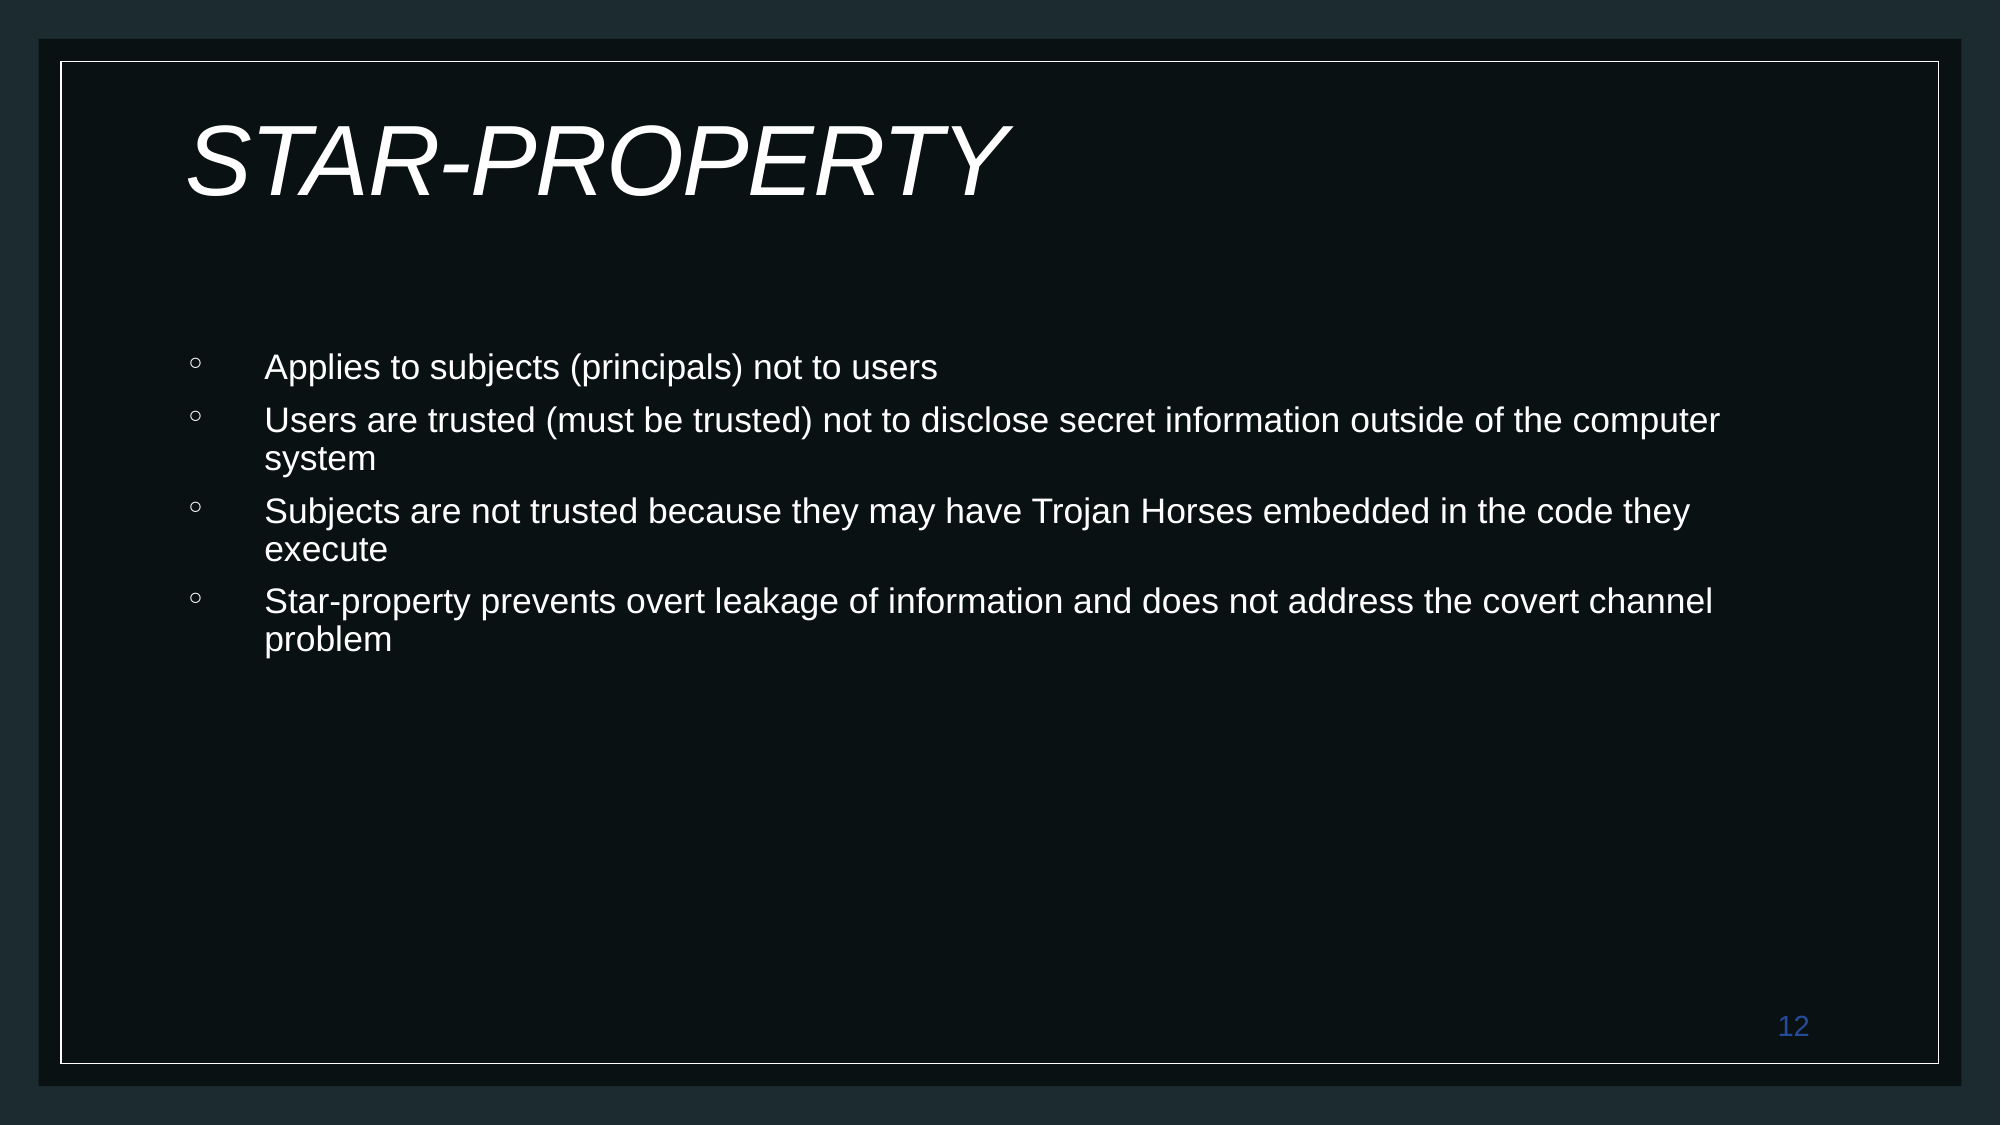

# STAR-PROPERTY
Applies to subjects (principals) not to users
Users are trusted (must be trusted) not to disclose secret information outside of the computer system
Subjects are not trusted because they may have Trojan Horses embedded in the code they execute
Star-property prevents overt leakage of information and does not address the covert channel problem
12